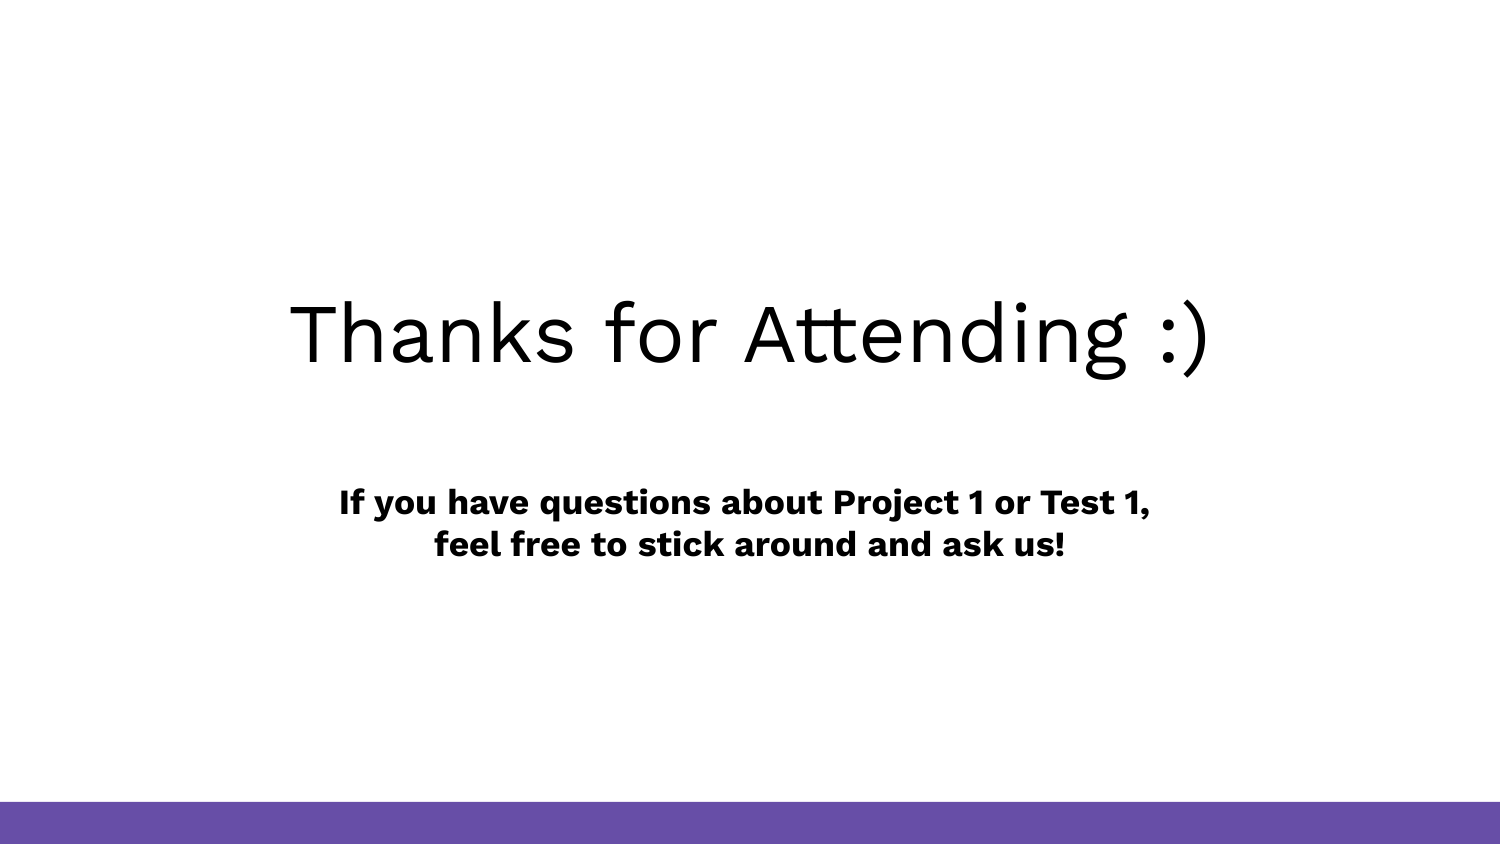

# Thanks for Attending :)

If you have questions about Project 1 or Test 1,
feel free to stick around and ask us!